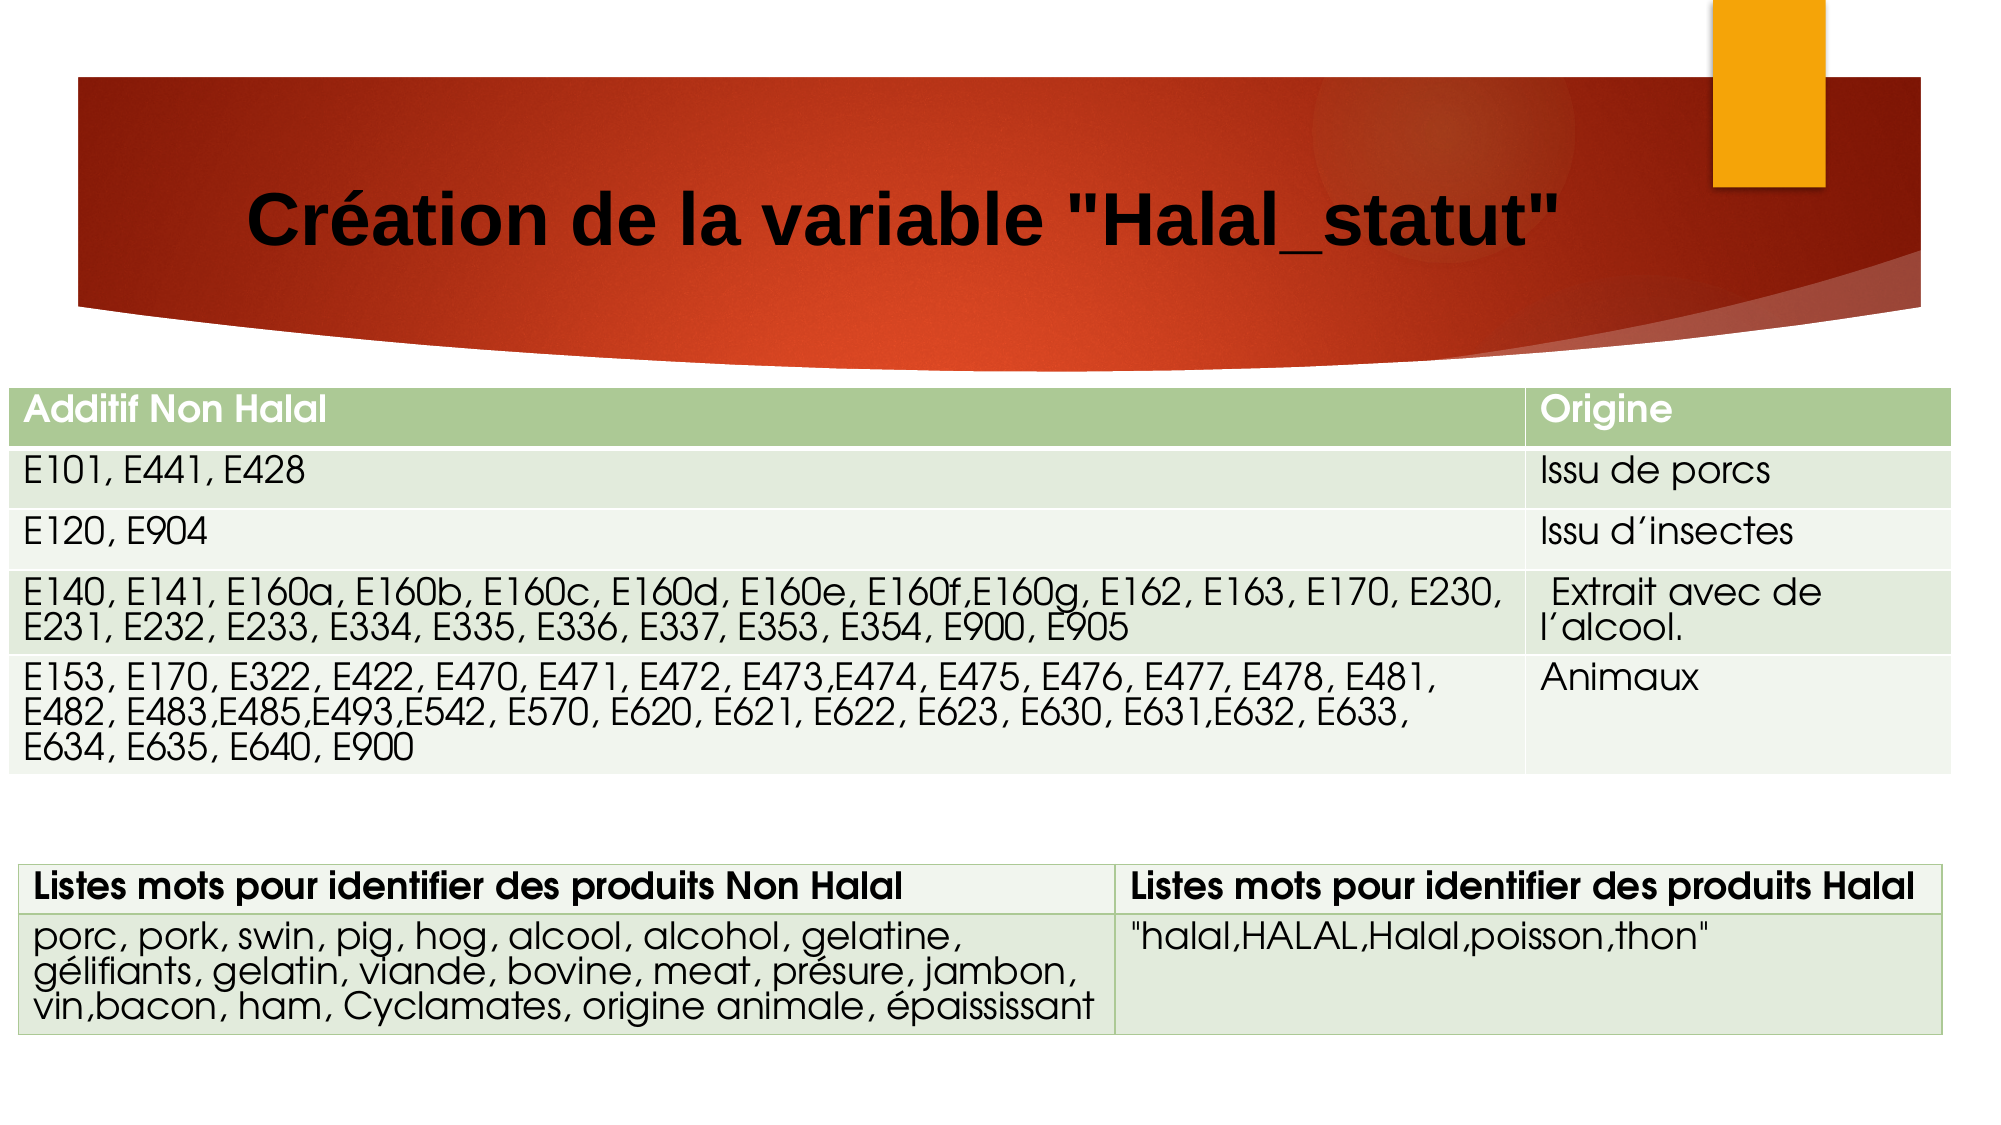

# Création de la variable "Halal_statut"
| Additif Non Halal | Origine |
| --- | --- |
| E101, E441, E428 | Issu de porcs |
| E120, E904 | Issu d’insectes |
| E140, E141, E160a, E160b, E160c, E160d, E160e, E160f,E160g, E162, E163, E170, E230, E231, E232, E233, E334, E335, E336, E337, E353, E354, E900, E905 | Extrait avec de l’alcool. |
| E153, E170, E322, E422, E470, E471, E472, E473,E474, E475, E476, E477, E478, E481, E482, E483,E485,E493,E542, E570, E620, E621, E622, E623, E630, E631,E632, E633, E634, E635, E640, E900 | Animaux |
| Listes mots pour identifier des produits Non Halal | Listes mots pour identifier des produits Halal |
| --- | --- |
| porc, pork, swin, pig, hog, alcool, alcohol, gelatine, gélifiants, gelatin, viande, bovine, meat, présure, jambon, vin,bacon, ham, Cyclamates, origine animale, épaississant | "halal,HALAL,Halal,poisson,thon" |